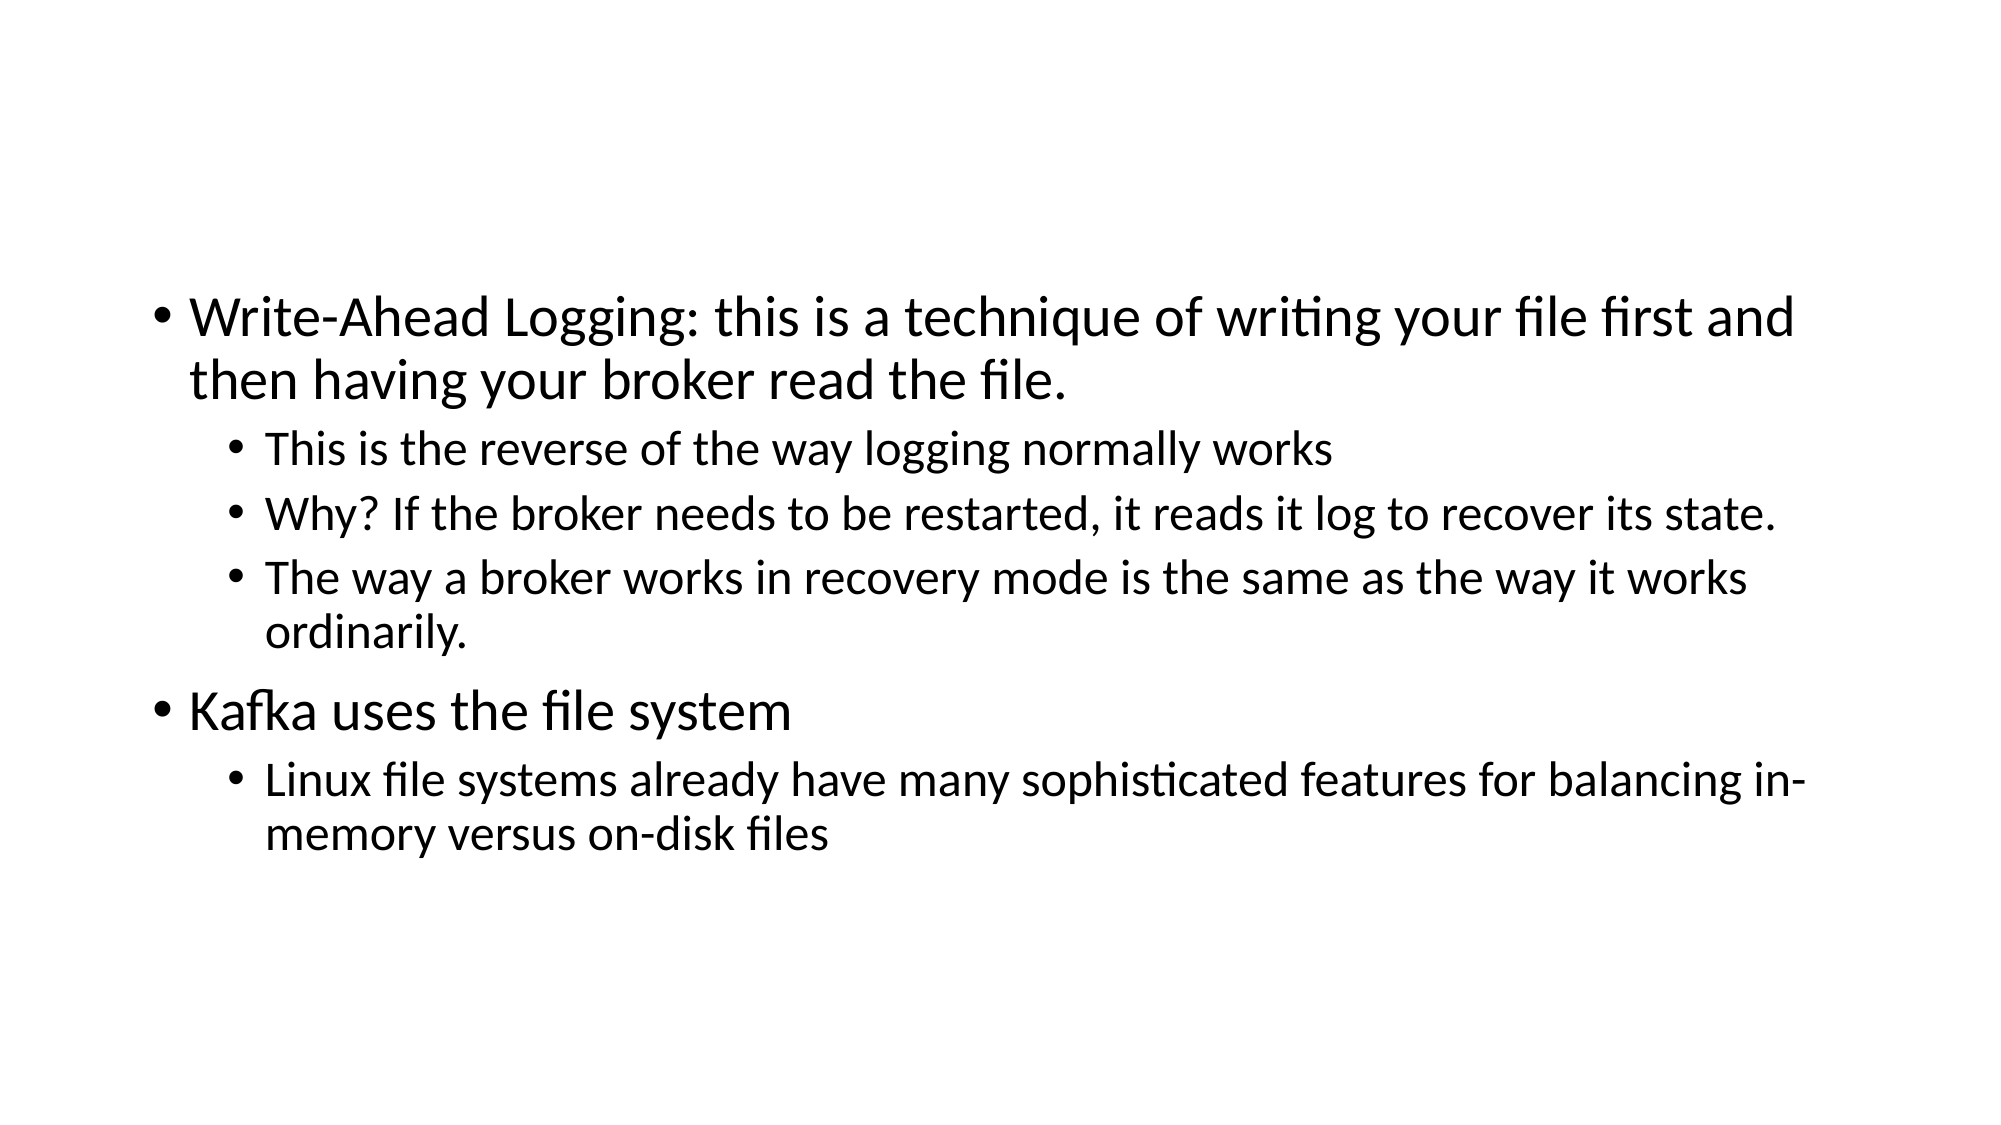

# Aside: Write-Ahead Logging
Write-Ahead Logging: this is a technique of writing your file first and then having your broker read the file.
This is the reverse of the way logging normally works
Why? If the broker needs to be restarted, it reads it log to recover its state.
The way a broker works in recovery mode is the same as the way it works ordinarily.
Kafka uses the file system
Linux file systems already have many sophisticated features for balancing in-memory versus on-disk files